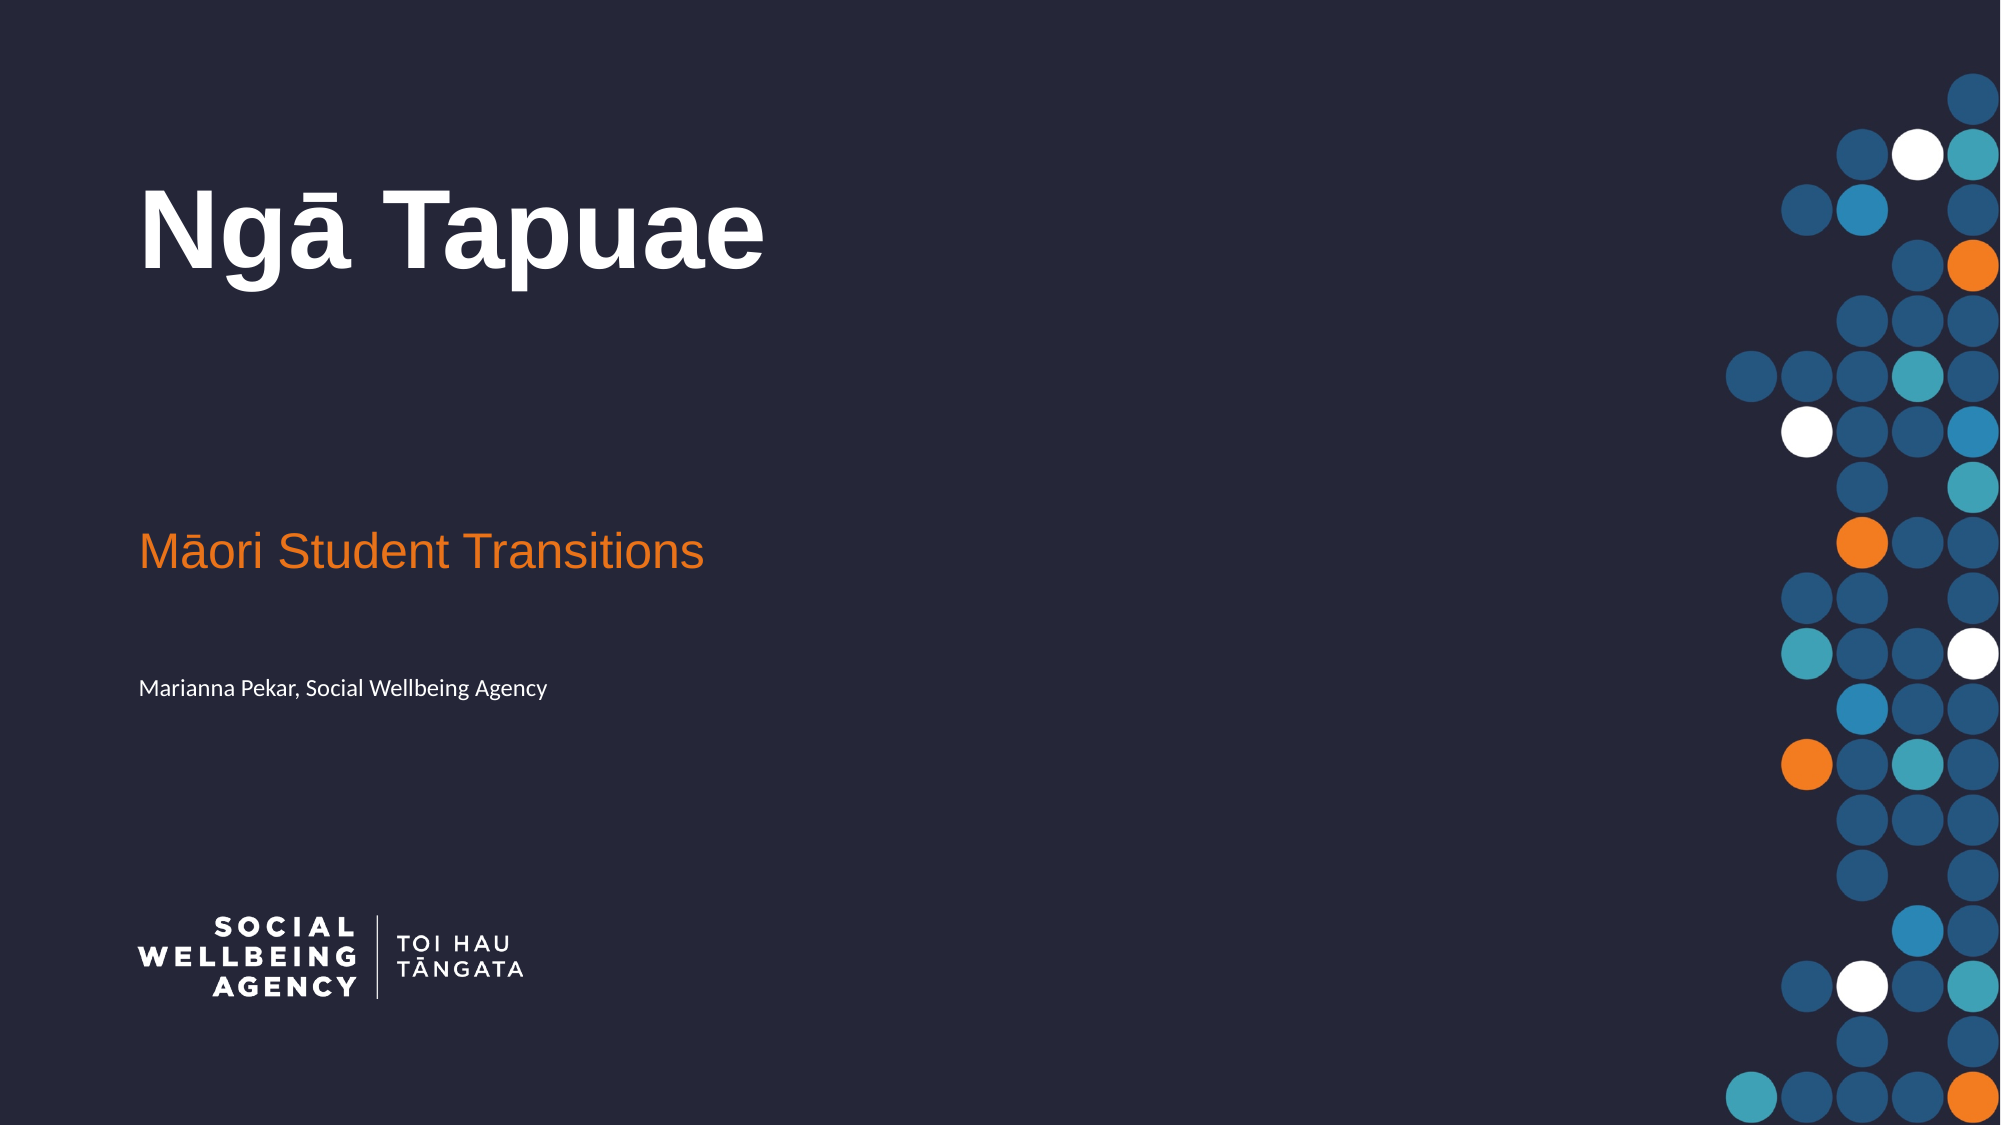

Ngā Tapuae
Māori Student Transitions
Marianna Pekar, Social Wellbeing Agency